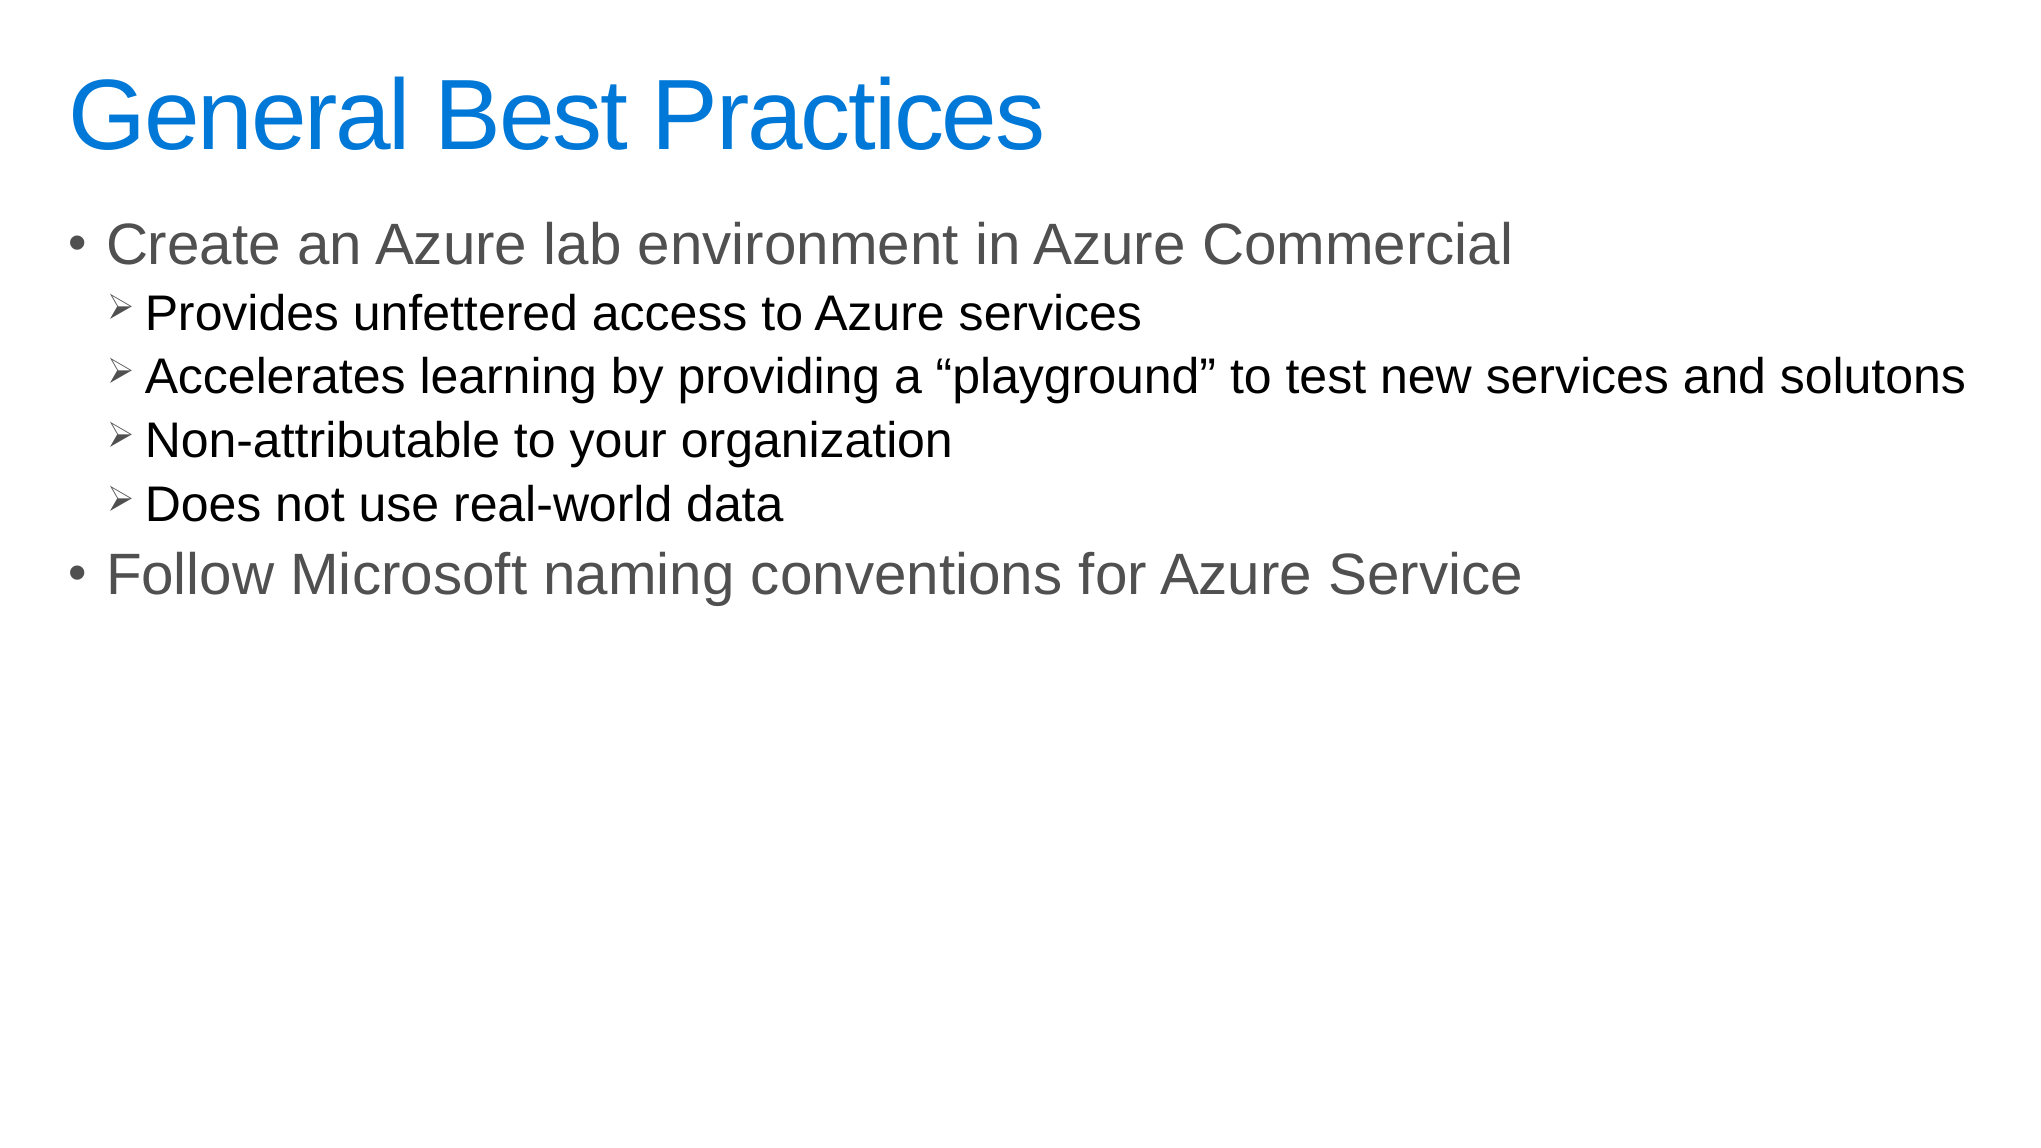

# General Best Practices
Create an Azure lab environment in Azure Commercial
Provides unfettered access to Azure services
Accelerates learning by providing a “playground” to test new services and solutons
Non-attributable to your organization
Does not use real-world data
Follow Microsoft naming conventions for Azure Service